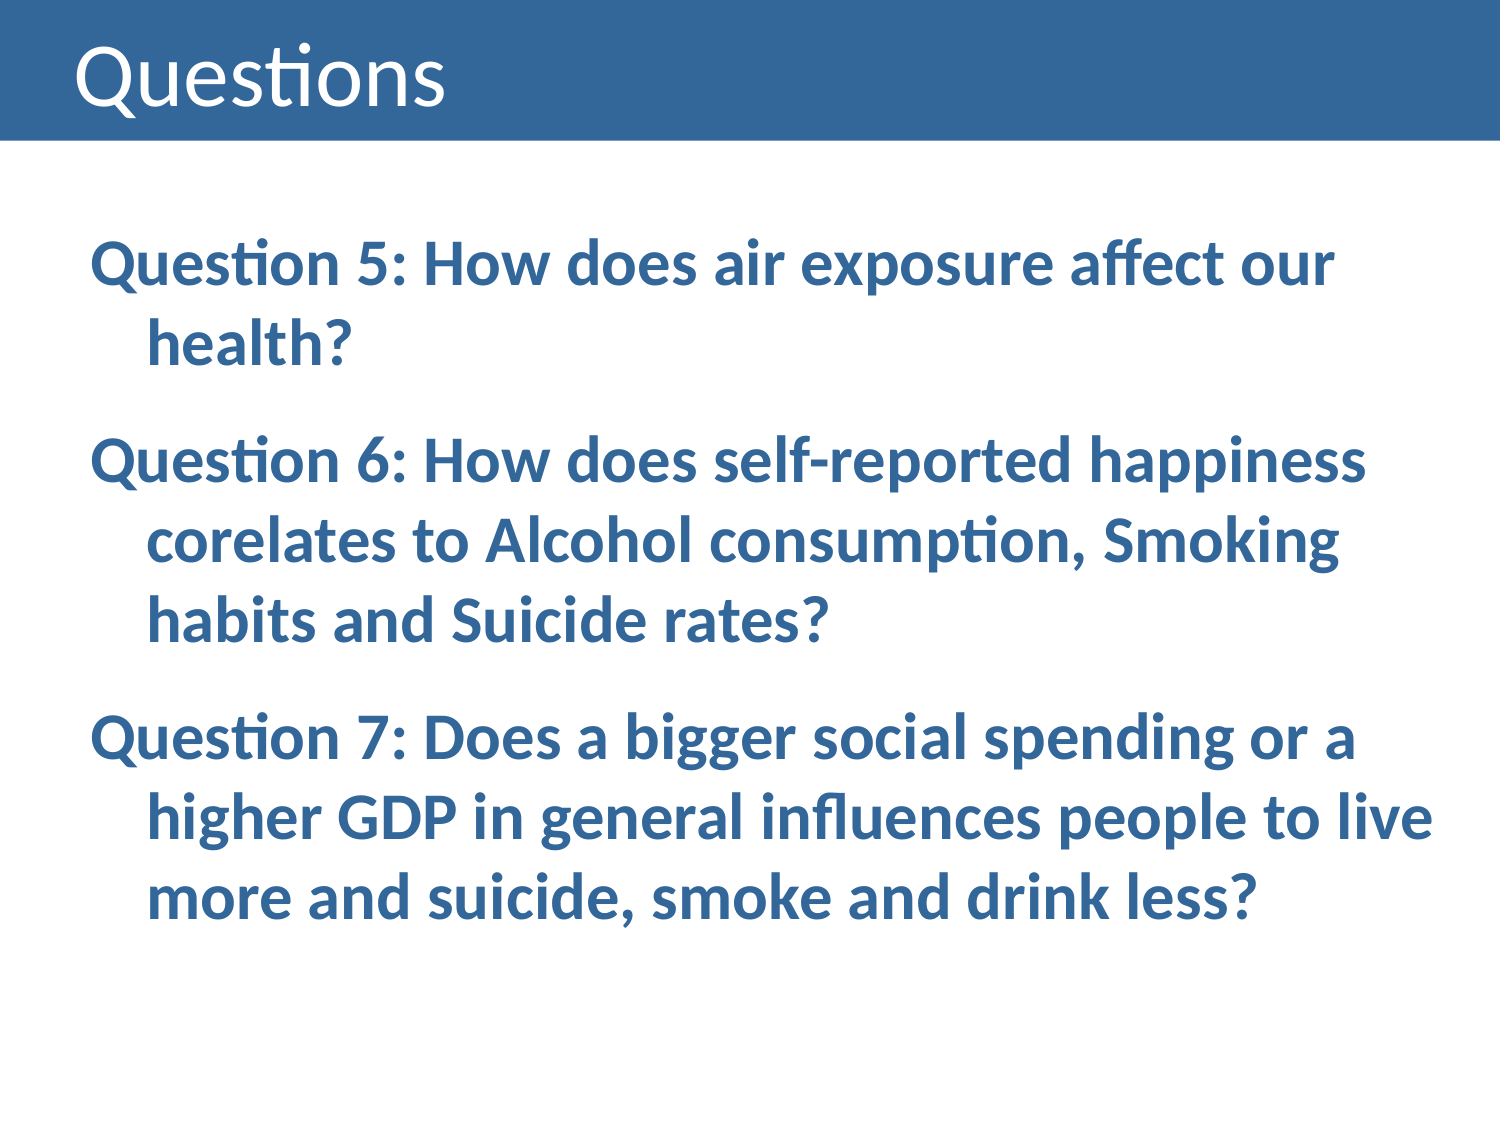

# Questions
Question 5: How does air exposure affect our health?
Question 6: How does self-reported happiness corelates to Alcohol consumption, Smoking habits and Suicide rates?
Question 7: Does a bigger social spending or a higher GDP in general influences people to live more and suicide, smoke and drink less?